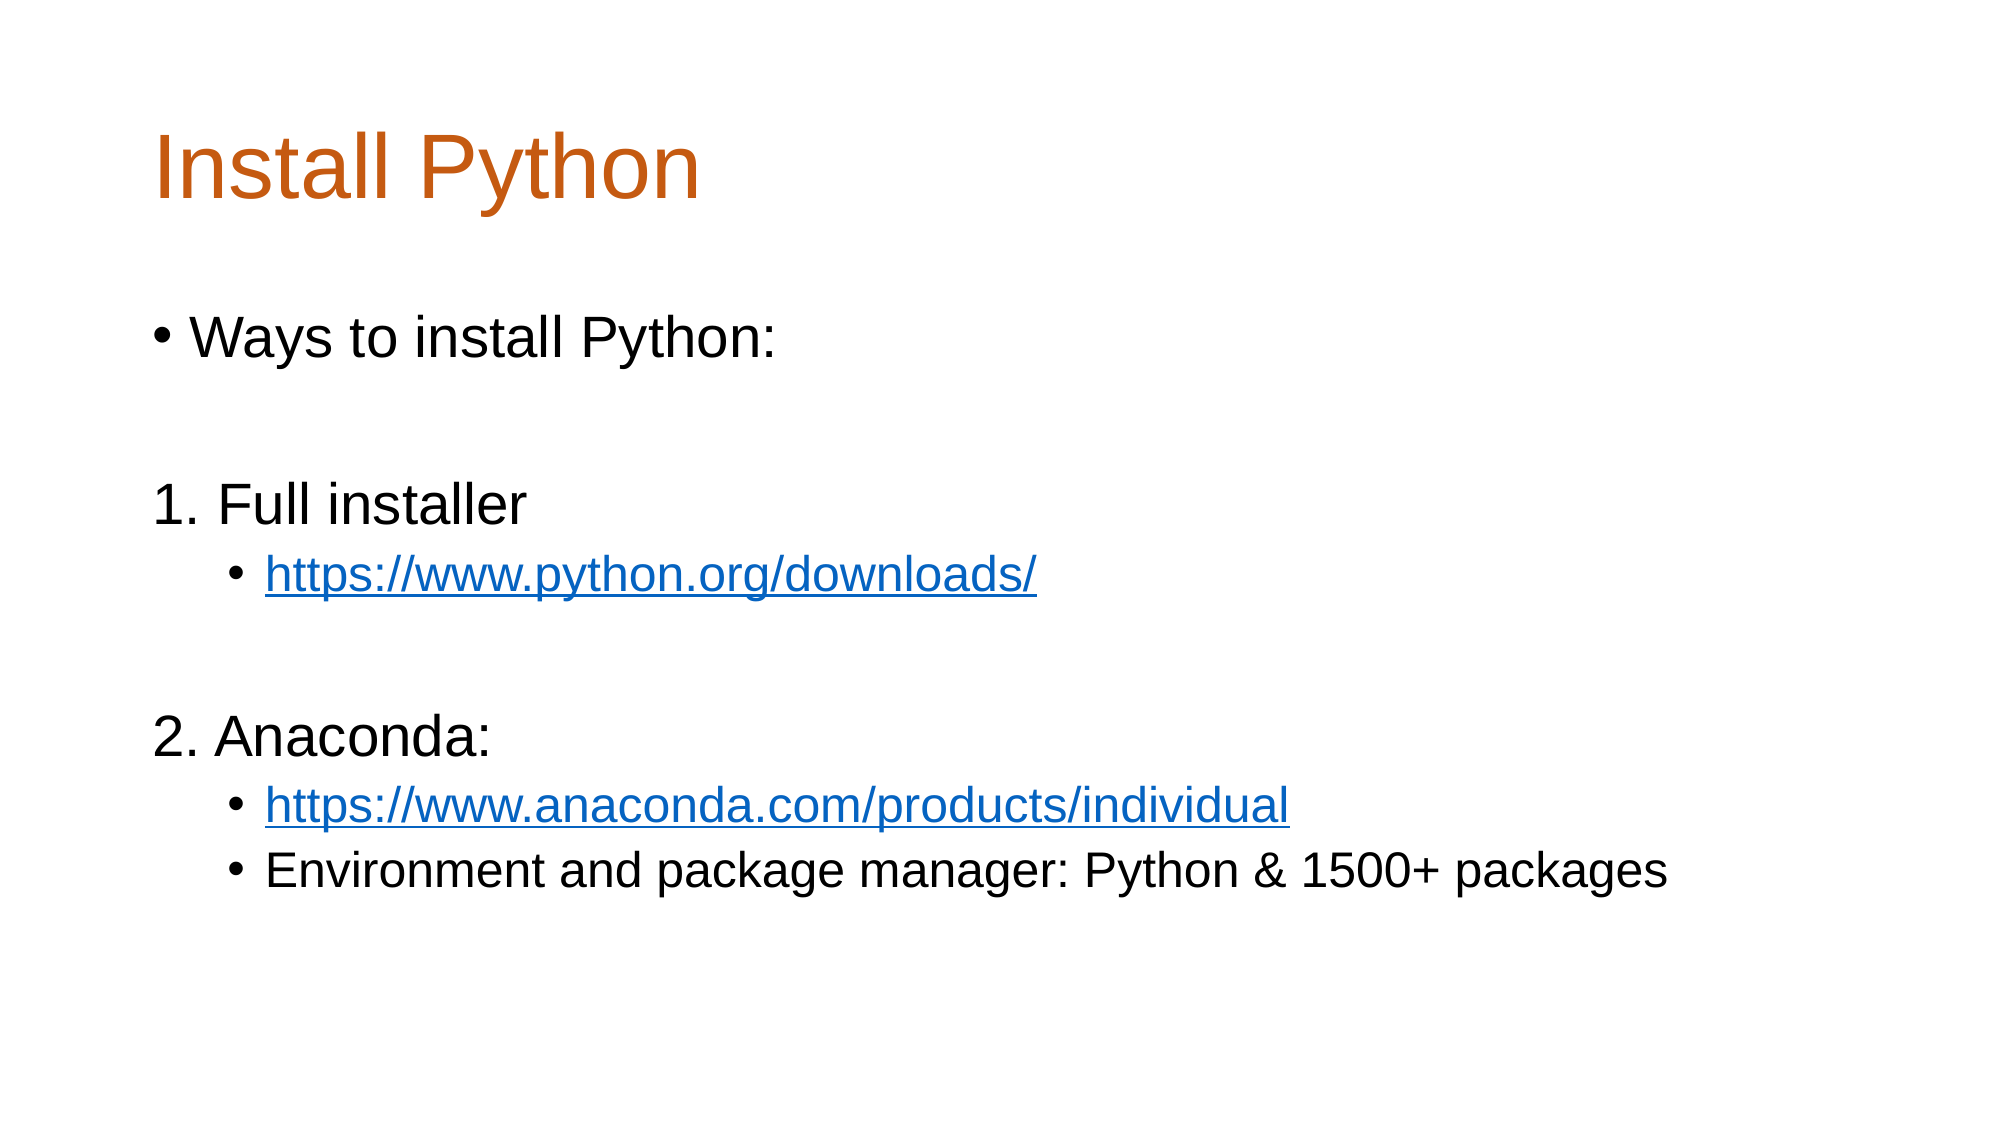

# Install Python
Ways to install Python:

1. Full installer
https://www.python.org/downloads/

2. Anaconda:
https://www.anaconda.com/products/individual
Environment and package manager: Python & 1500+ packages